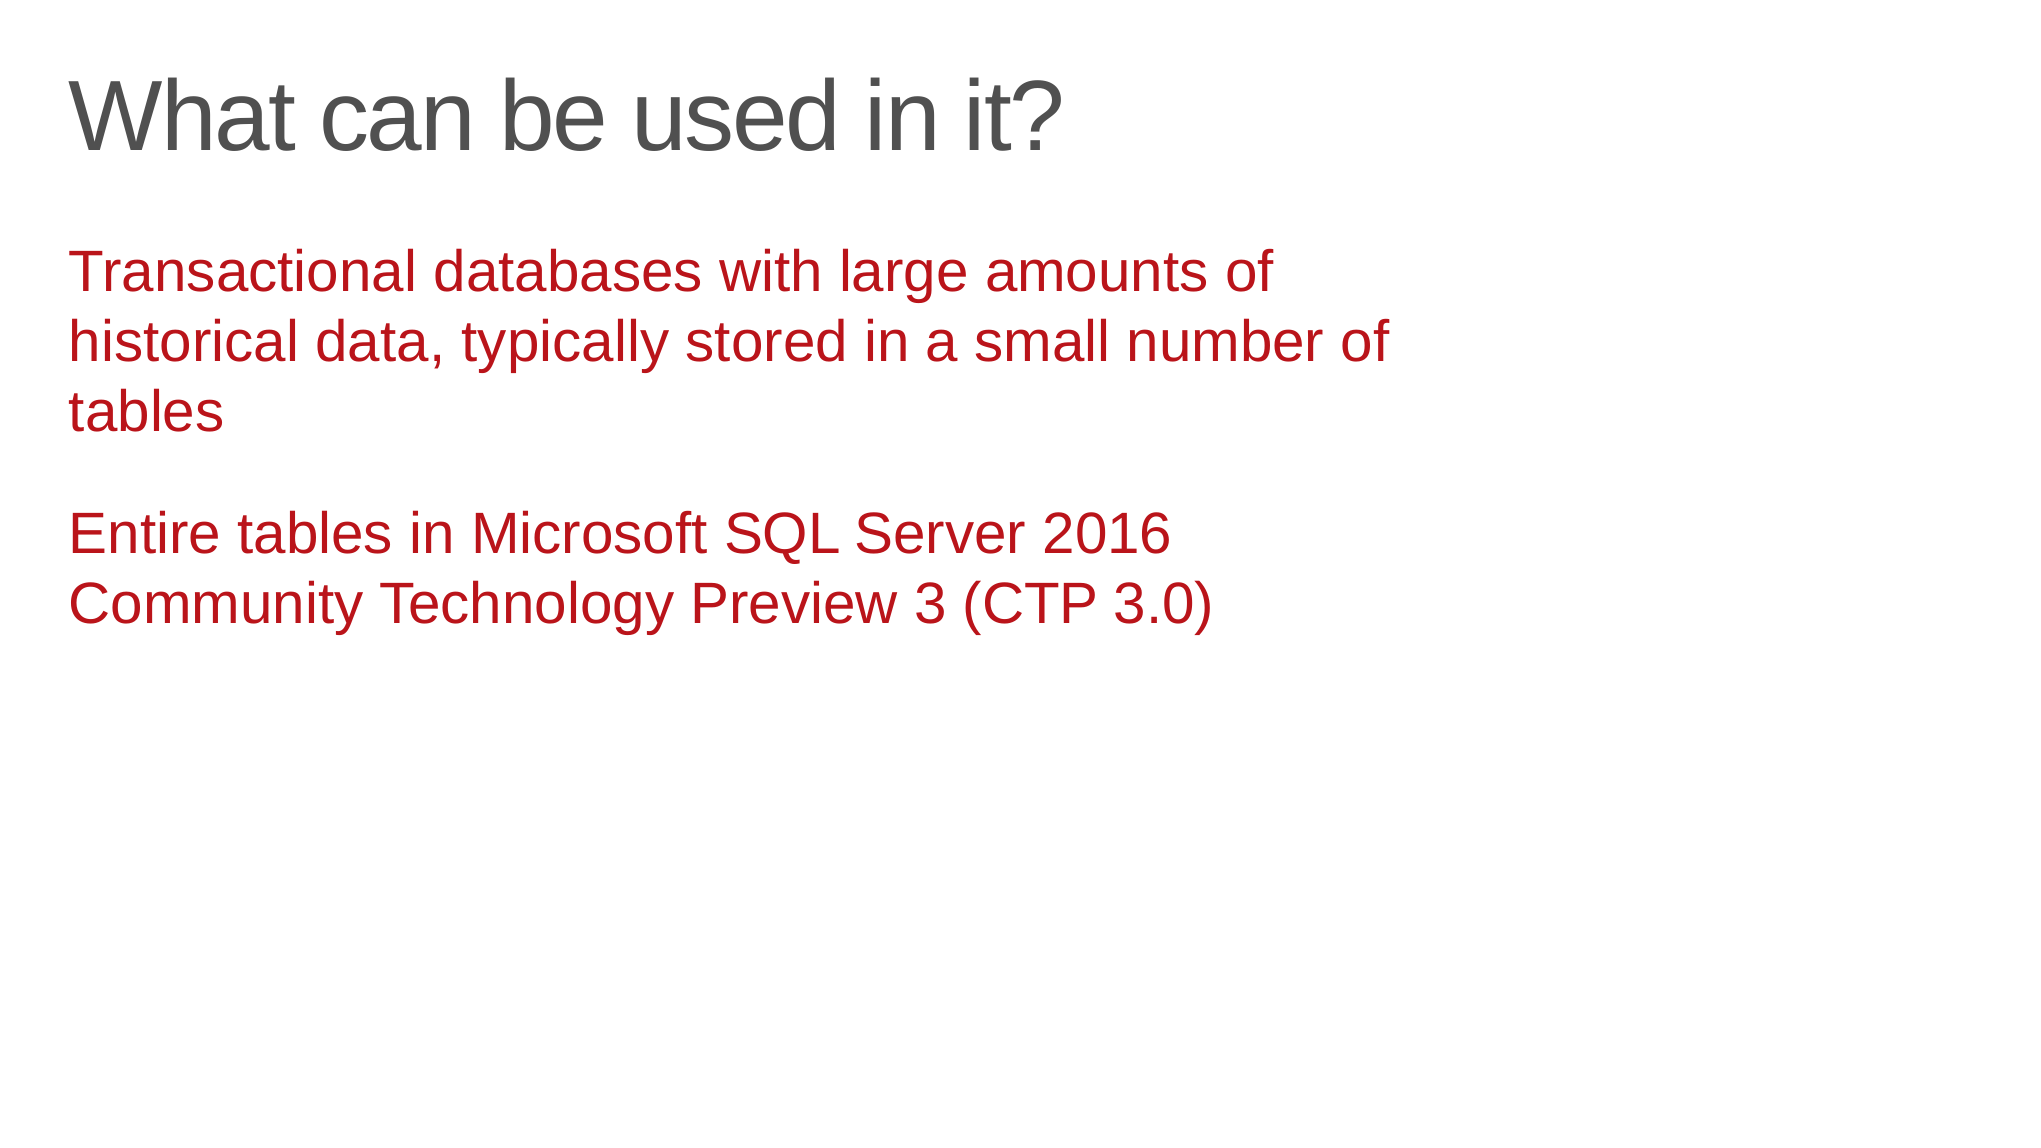

What can be used in it?
Transactional databases with large amounts of historical data, typically stored in a small number of tables
Entire tables in Microsoft SQL Server 2016 Community Technology Preview 3 (CTP 3.0)